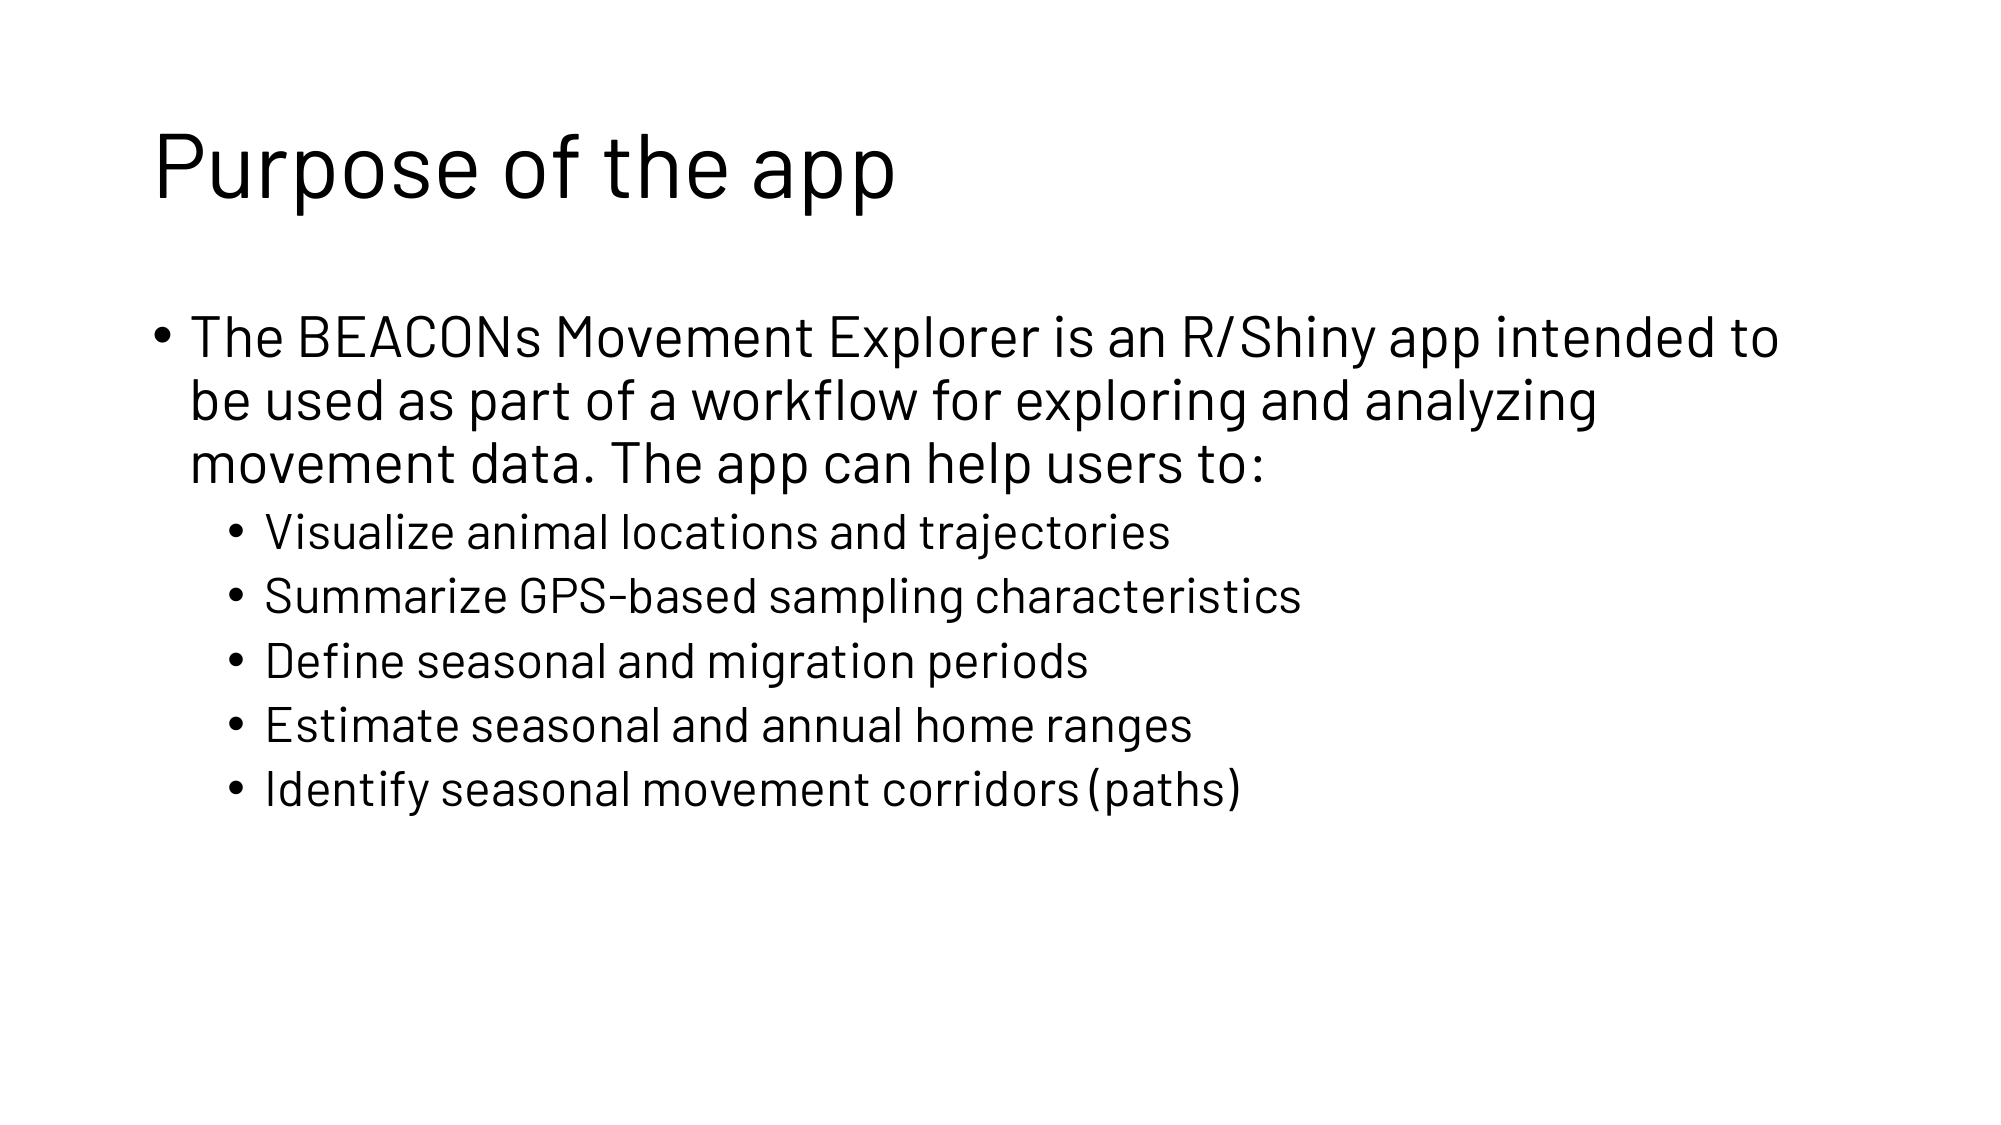

# Purpose of the app
The BEACONs Movement Explorer is an R/Shiny app intended to be used as part of a workflow for exploring and analyzing movement data. The app can help users to:
Visualize animal locations and trajectories
Summarize GPS-based sampling characteristics
Define seasonal and migration periods
Estimate seasonal and annual home ranges
Identify seasonal movement corridors (paths)